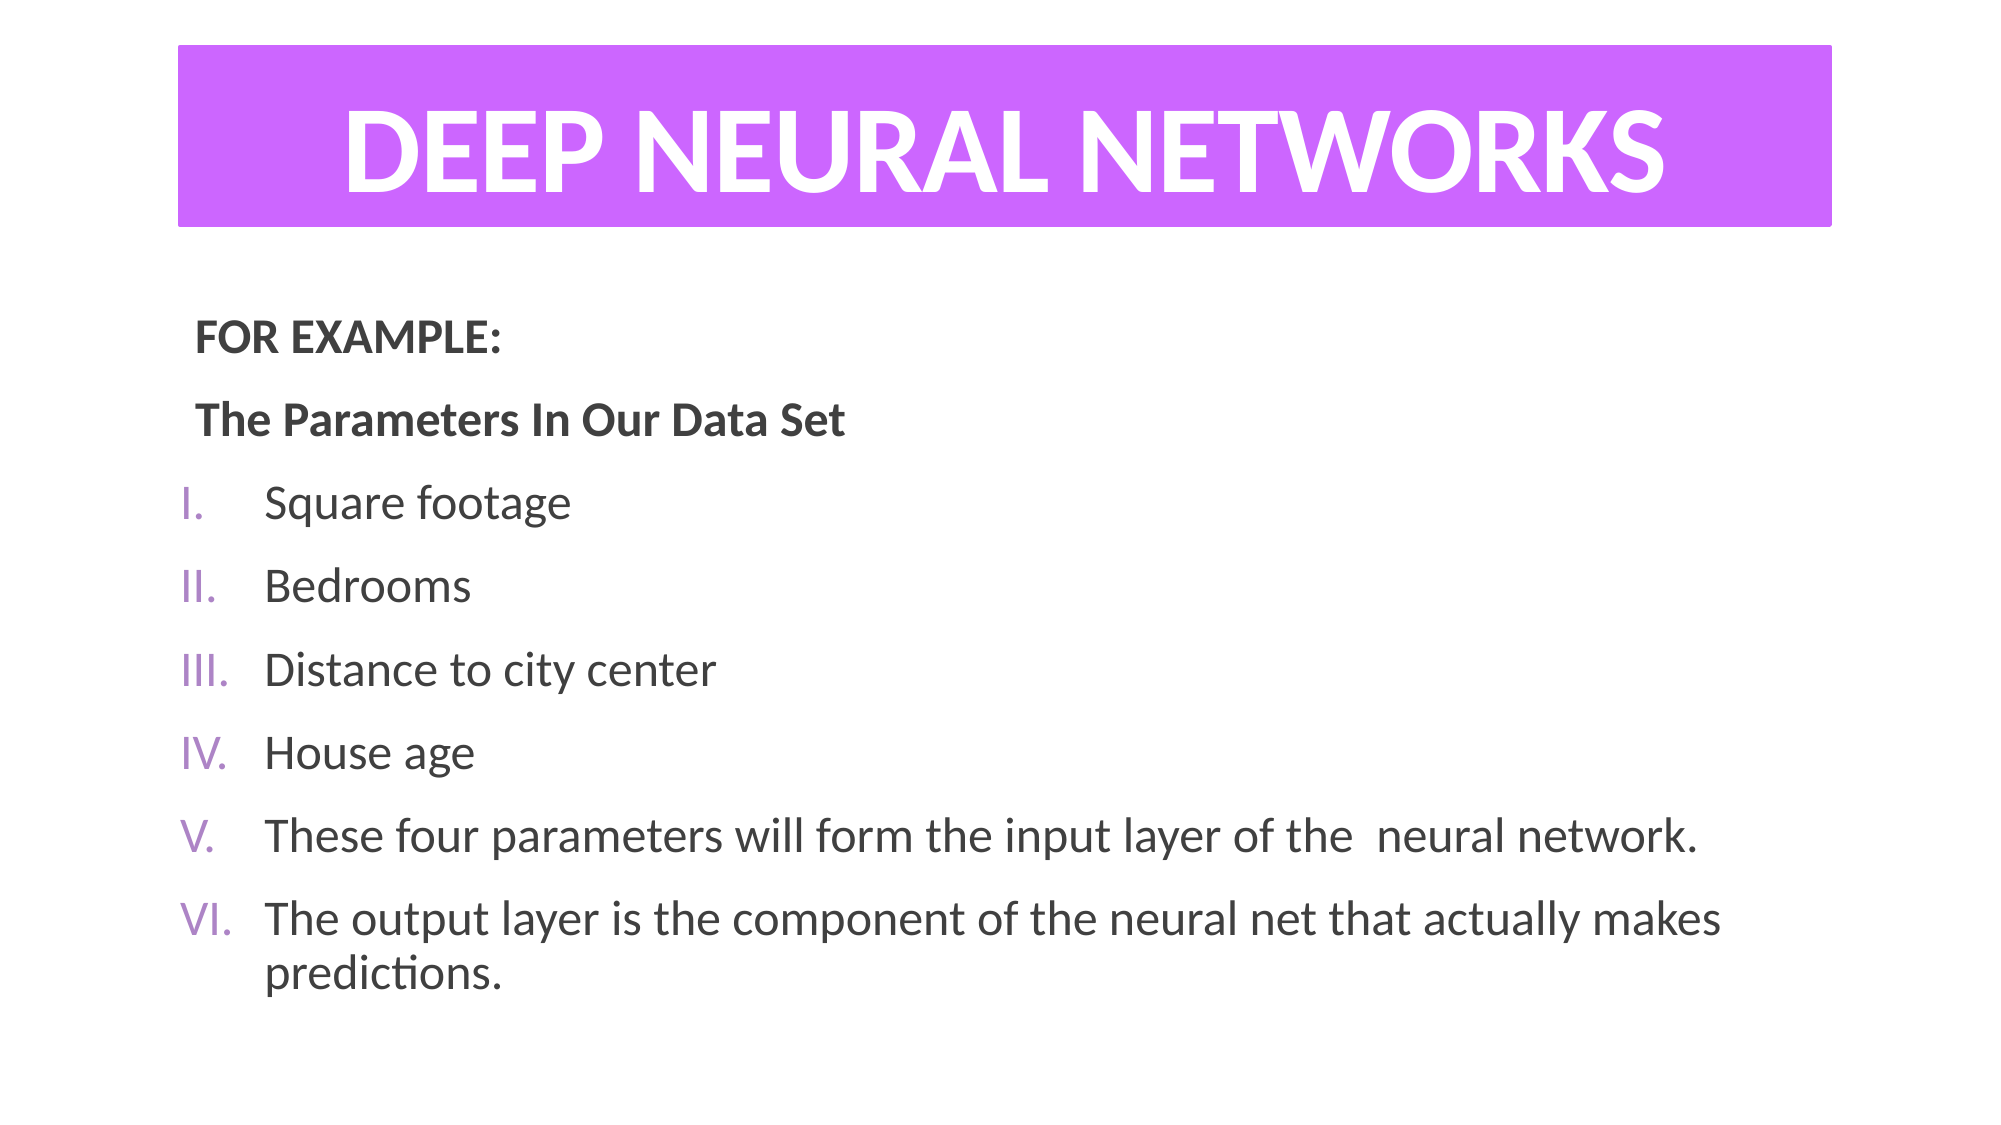

DEEP NEURAL NETWORKS
FOR EXAMPLE:
The Parameters In Our Data Set
Square footage
Bedrooms
Distance to city center
House age
These four parameters will form the input layer of the  neural network.
The output layer is the component of the neural net that actually makes predictions.